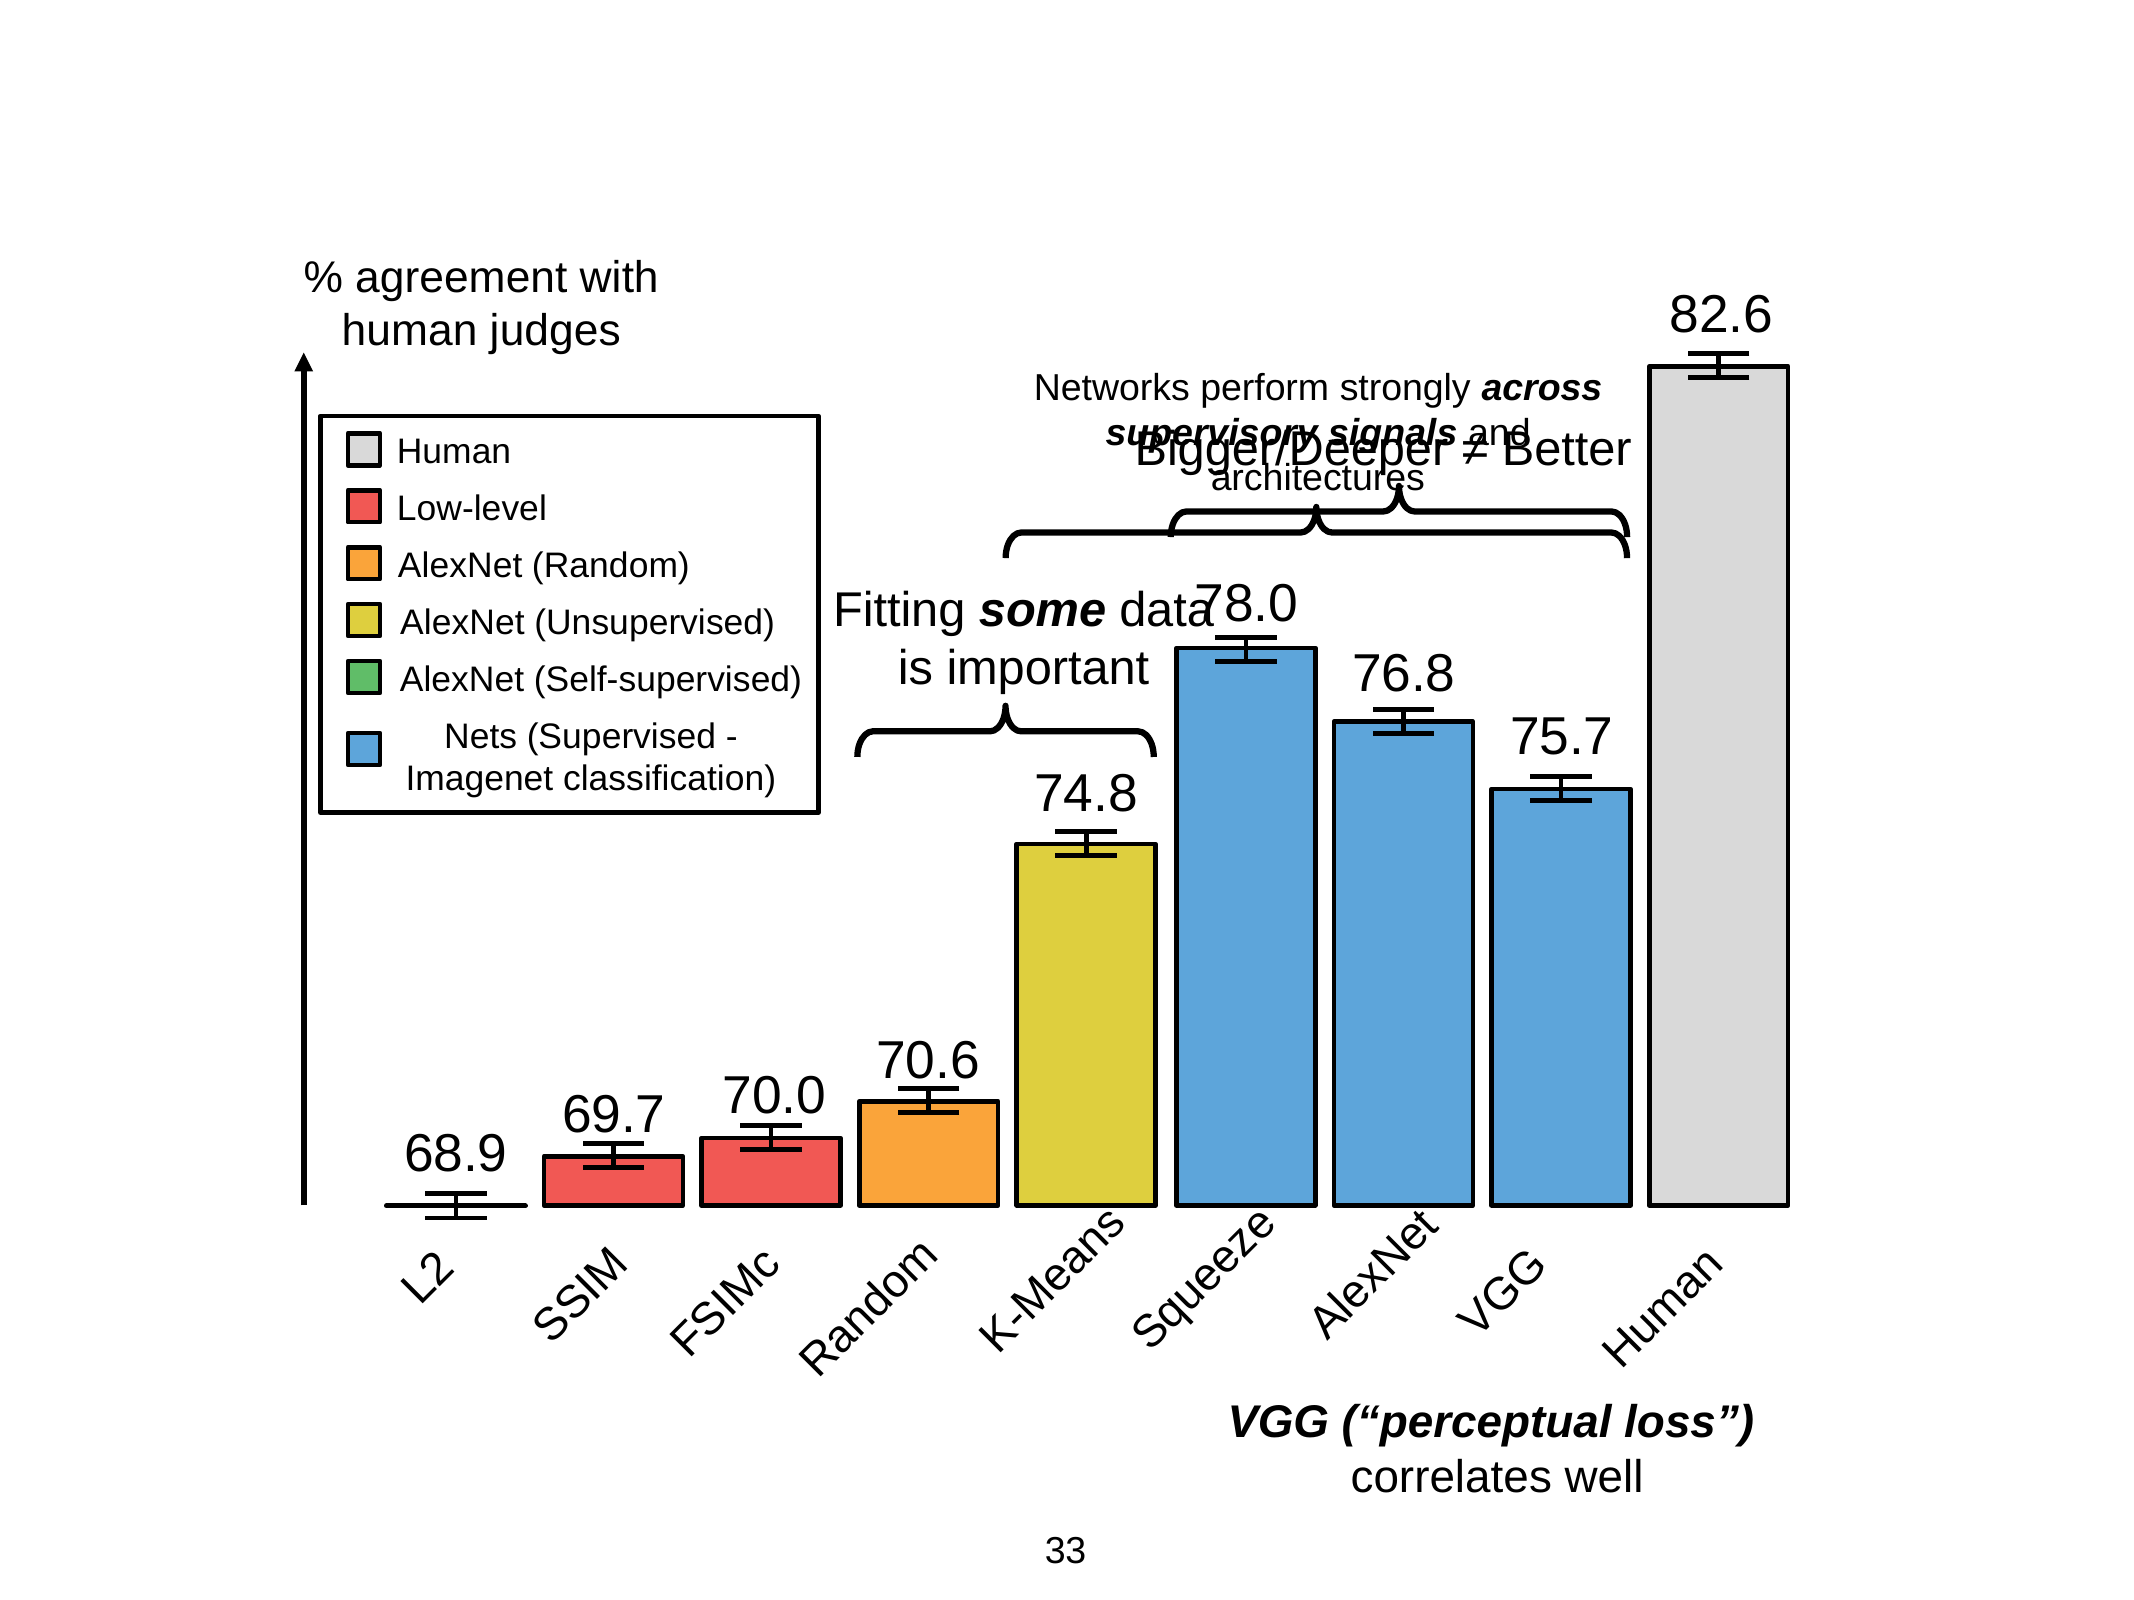

% agreement with
human judges
82.6

Human

Networks perform strongly across supervisory signals and architectures

Bigger/Deeper ≠ Better

Human

Low-level

AlexNet (Random)

78.0

Squeeze
Fitting some data
is important

AlexNet (Unsupervised)

76.8

AlexNet
AlexNet (Self-supervised)

75.7

VGG
Nets (Supervised - Imagenet classification)

74.8

K-Means
70.6

Random
70.0

FSIMc
69.7

SSIM
68.9

L2
VGG (“perceptual loss”)
correlates well
33